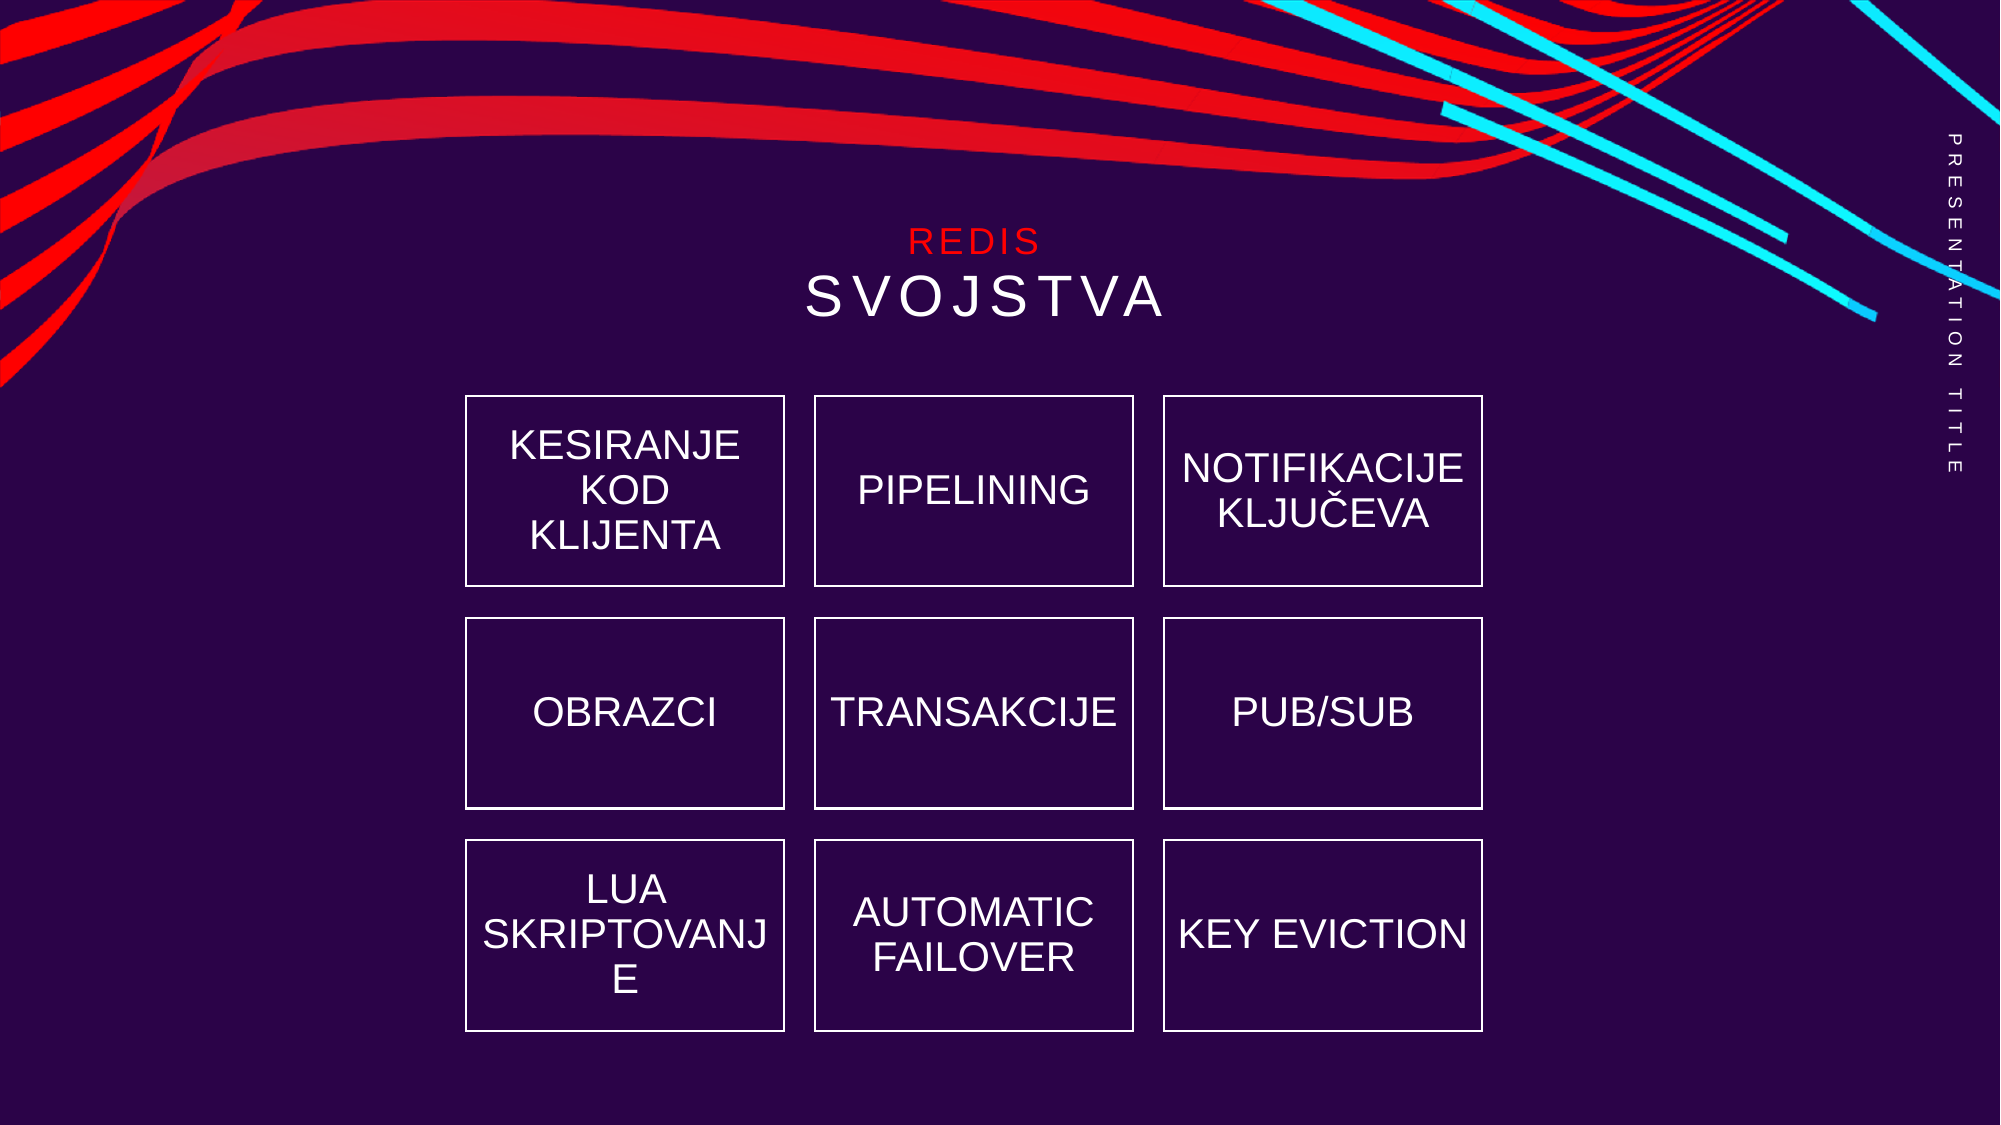

REDIS
# svojstva
PRESENTATION TITLE
KESIRANJE KOD KLIJENTA
PIPELINING
NOTIFIKACIJE KLJUČEVA
OBRAZCI
TRANSAKCIJE
PUB/SUB
LUA SKRIPTOVANJE
AUTOMATIC FAILOVER
KEY EVICTION